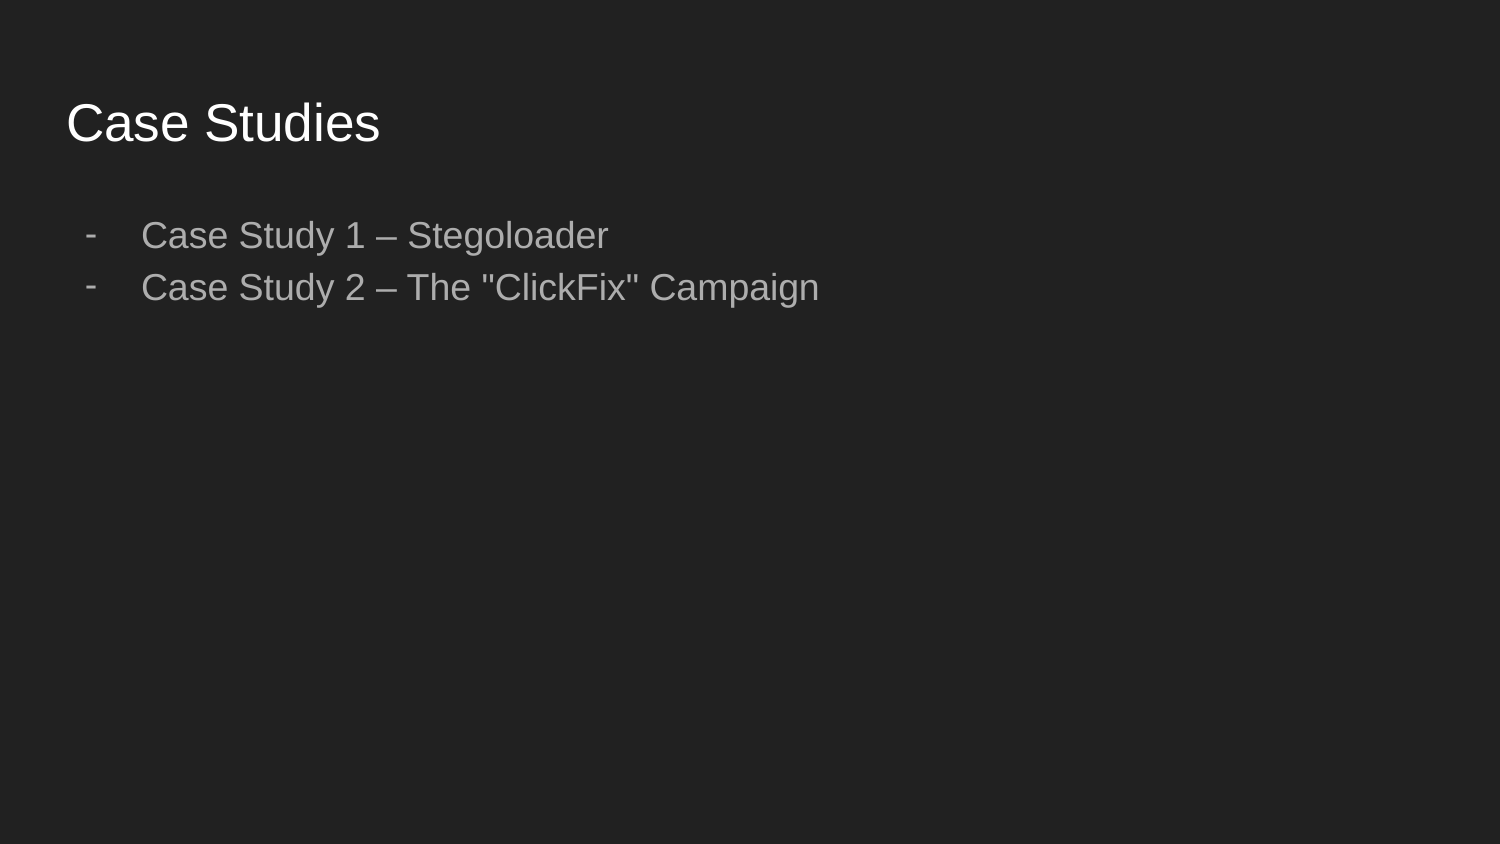

# Case Studies
Case Study 1 – Stegoloader
Case Study 2 – The "ClickFix" Campaign